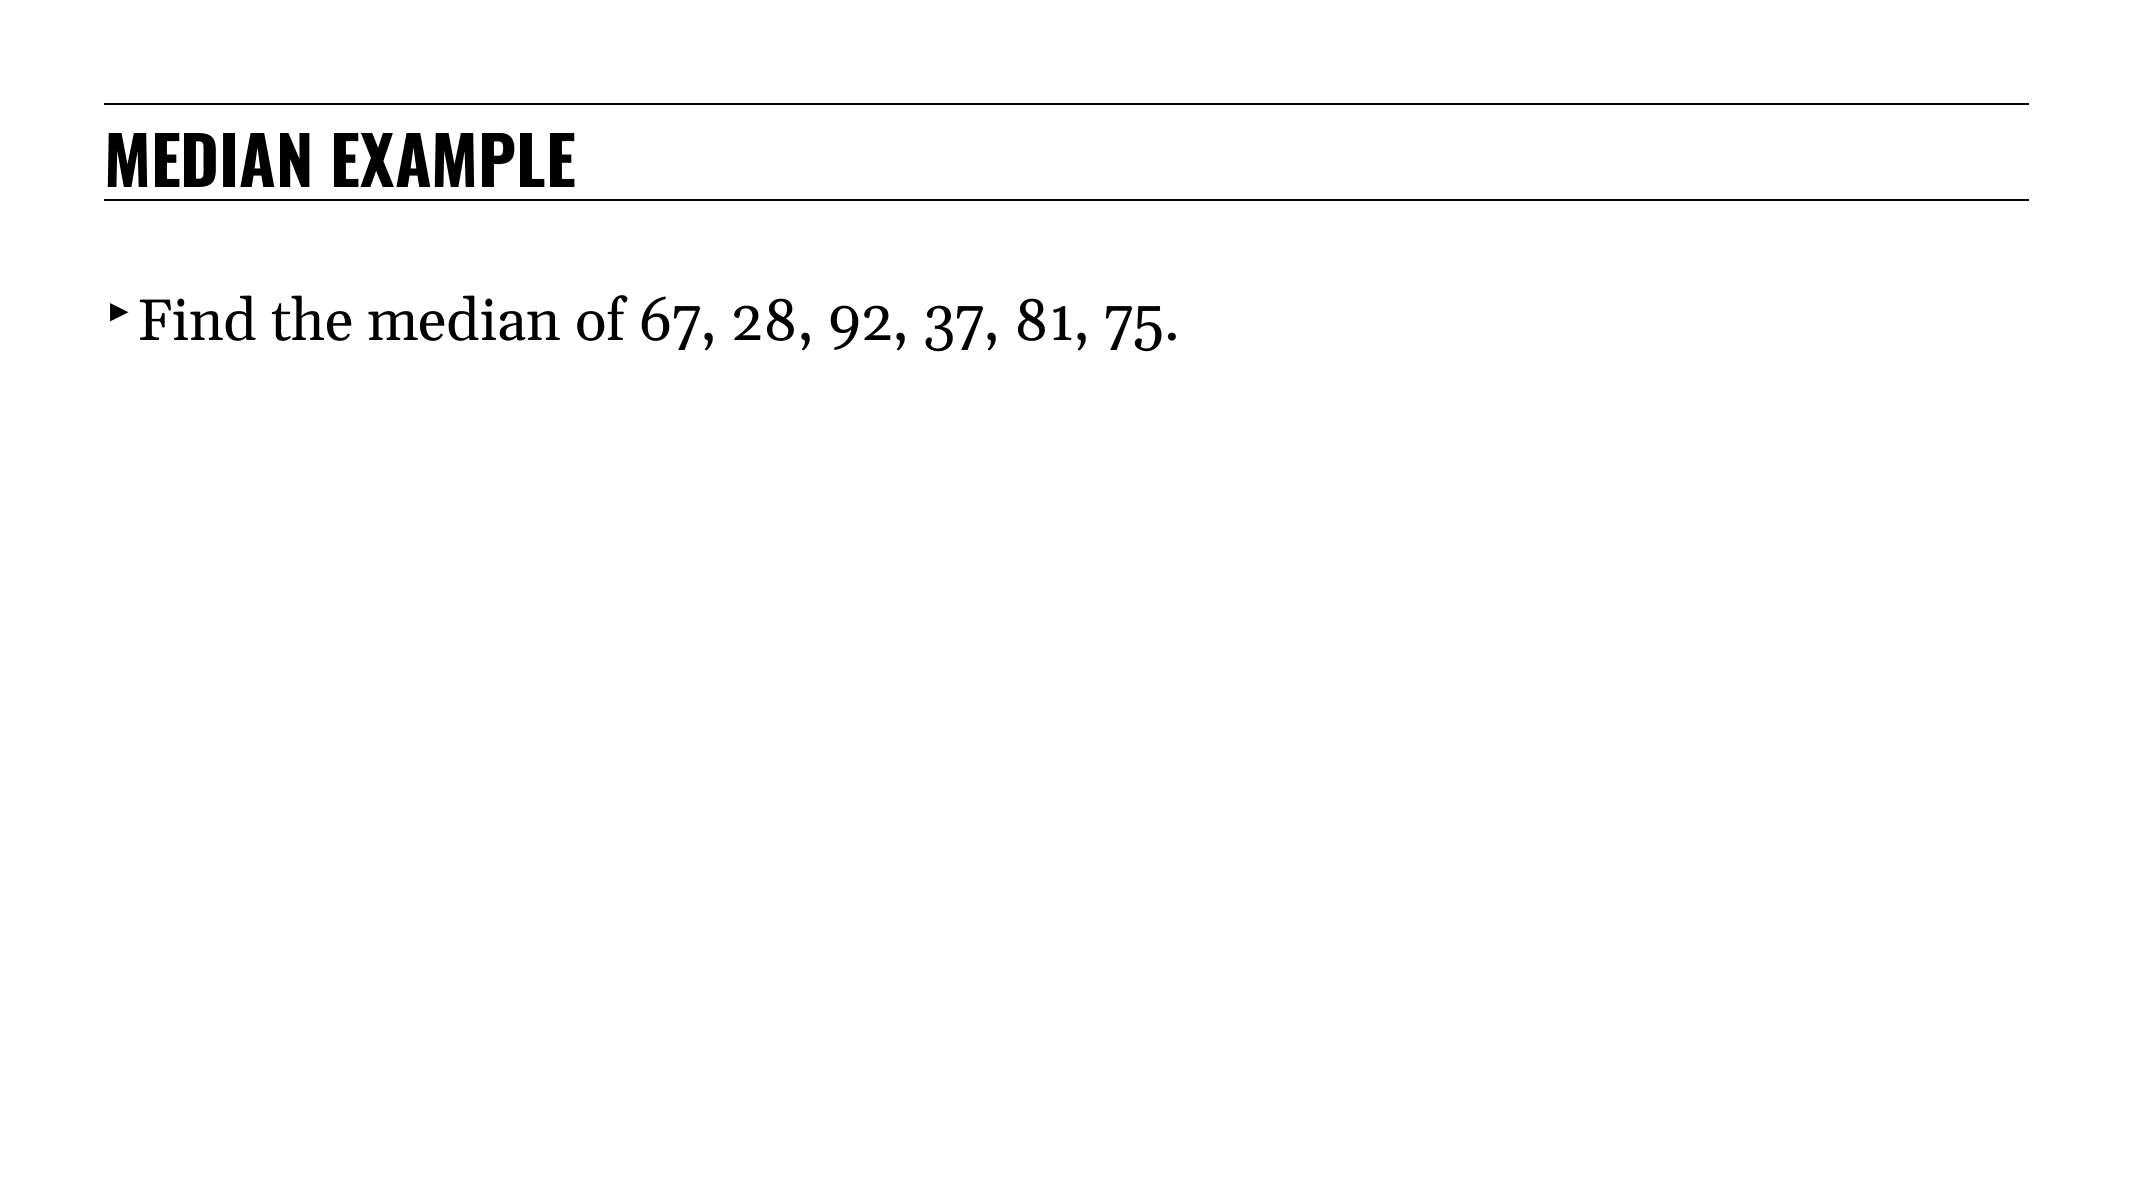

MEDIAN EXAMPLE

Find the median of 67, 28, 92, 37, 81, 75.